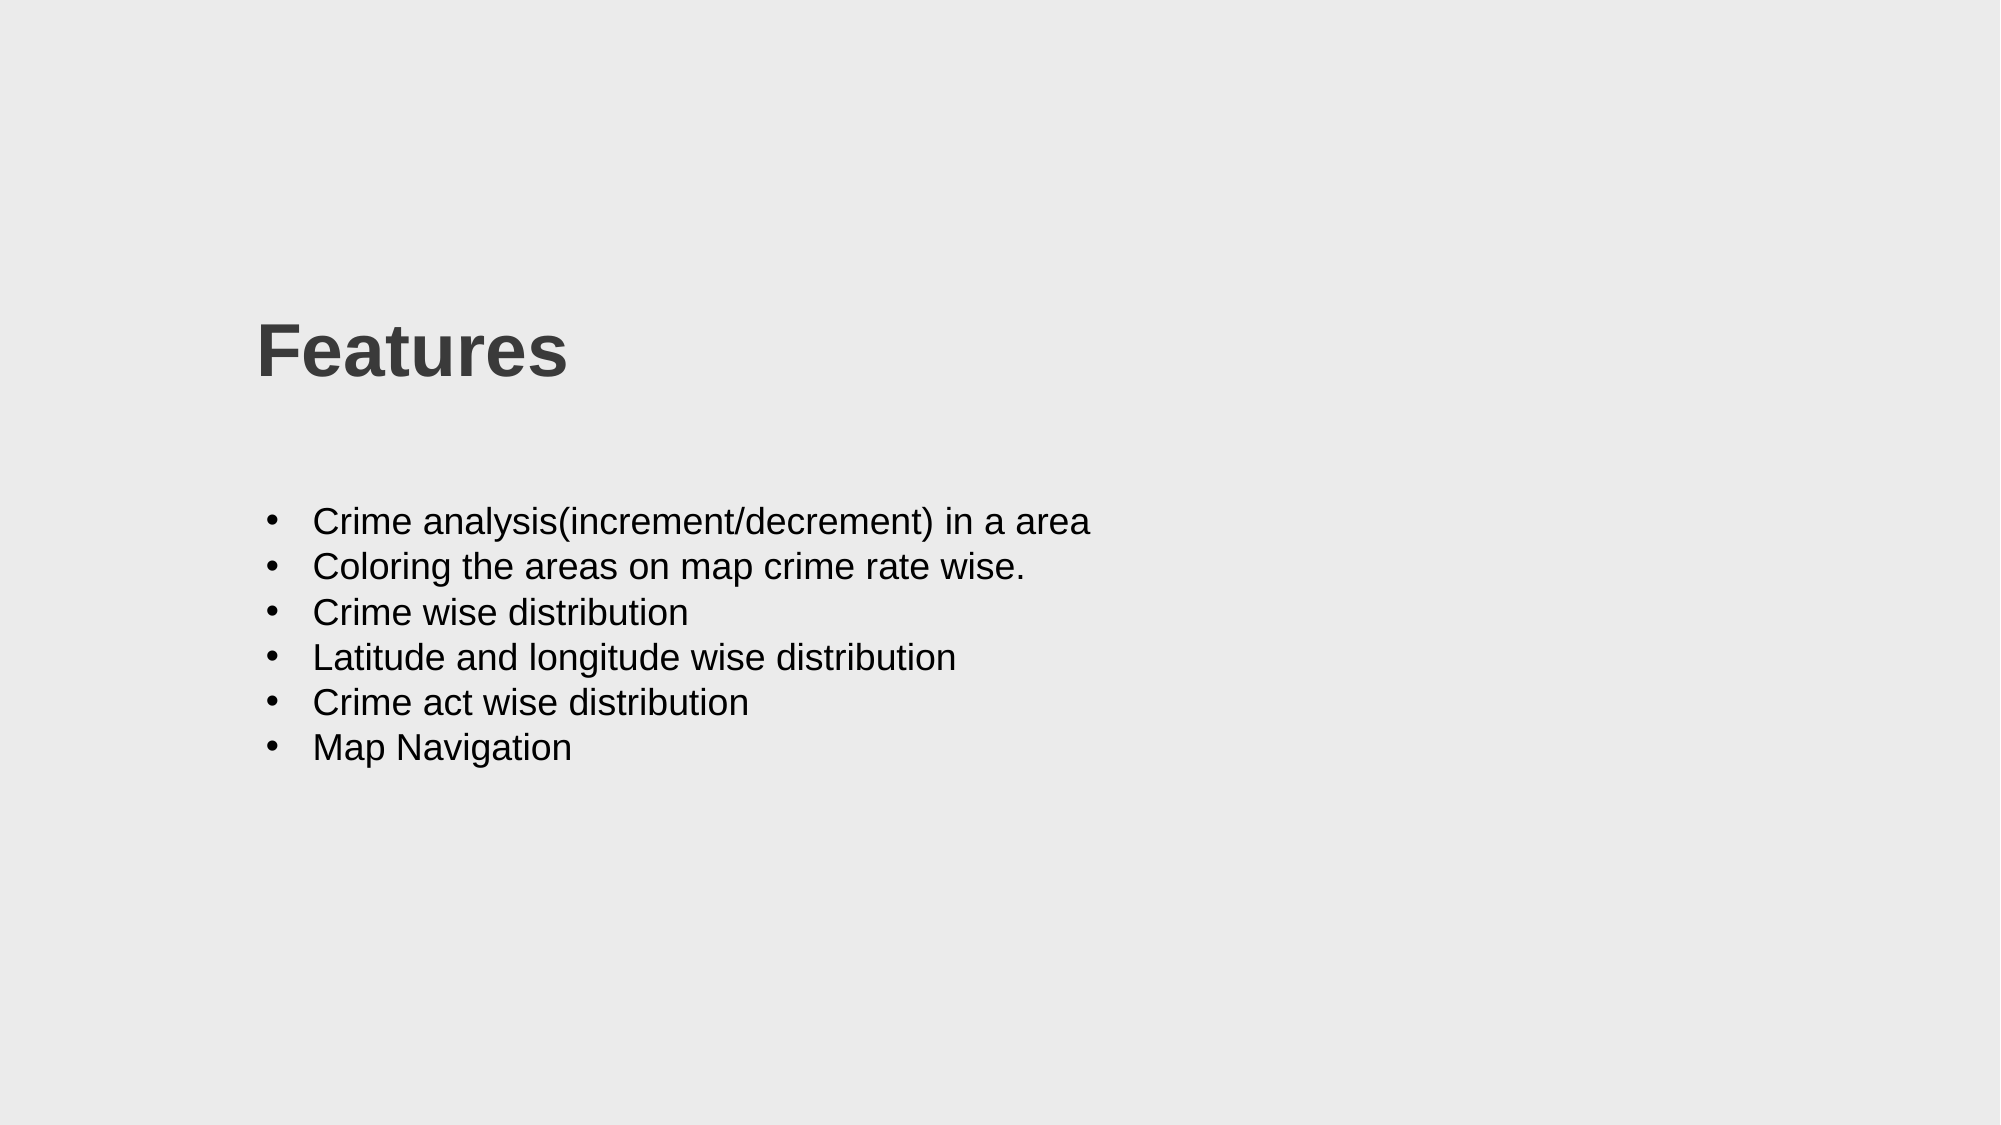

Features
Crime analysis(increment/decrement) in a area
Coloring the areas on map crime rate wise.
Crime wise distribution
Latitude and longitude wise distribution
Crime act wise distribution
Map Navigation